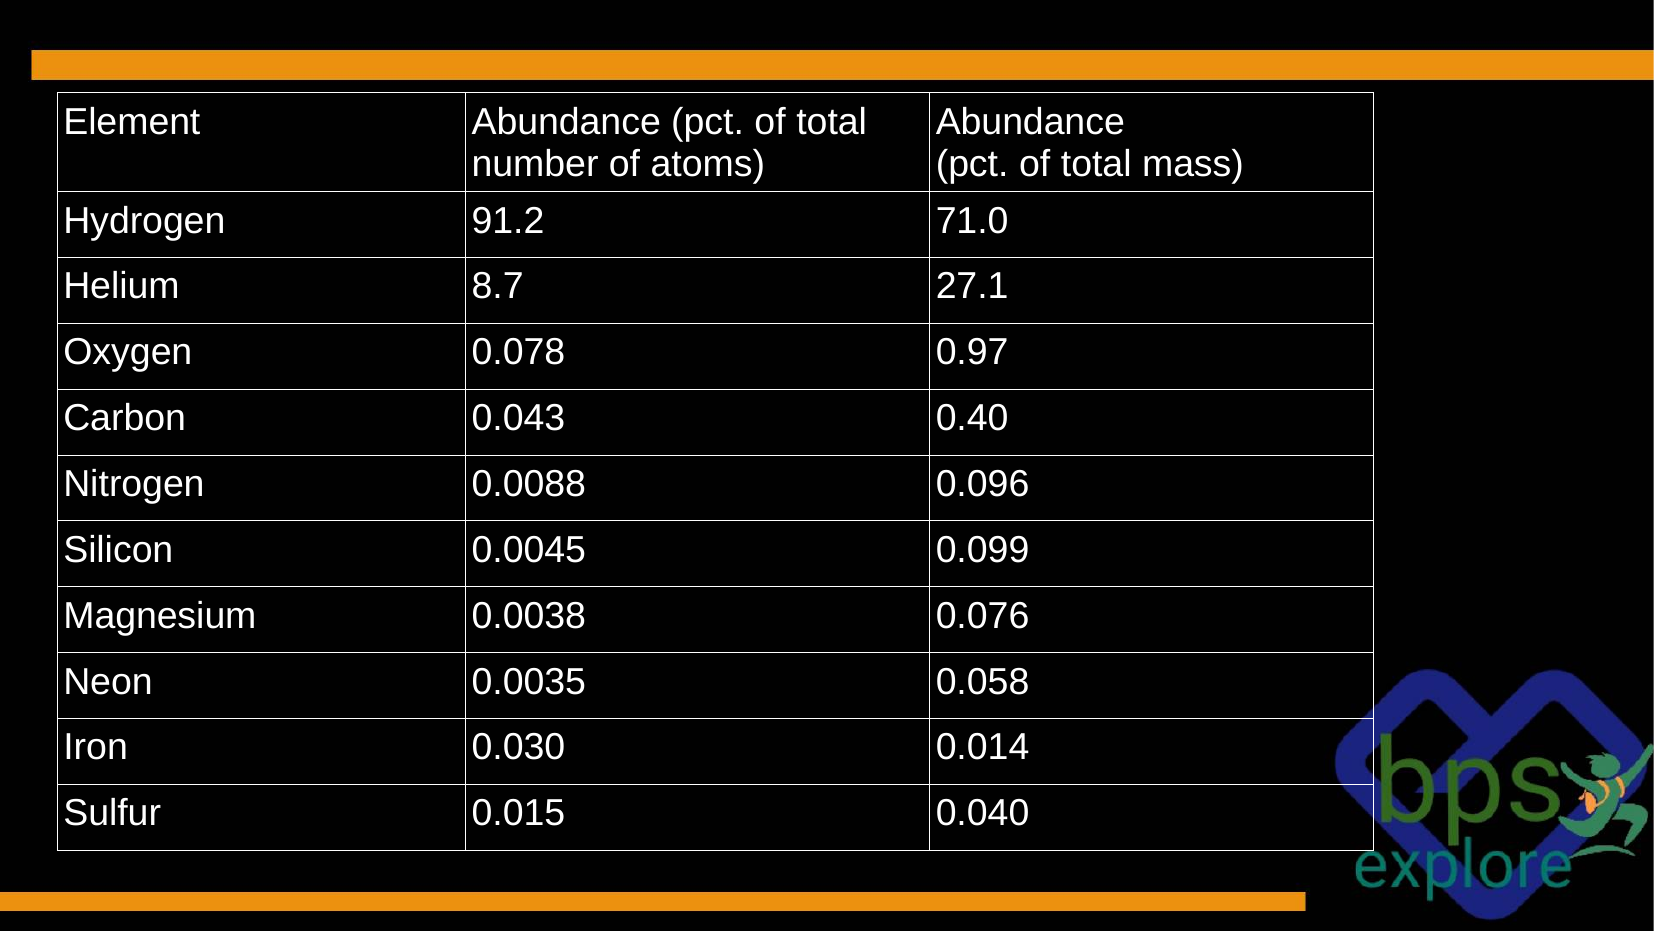

| Element | Abundance (pct. of total number of atoms) | Abundance (pct. of total mass) |
| --- | --- | --- |
| Hydrogen | 91.2 | 71.0 |
| Helium | 8.7 | 27.1 |
| Oxygen | 0.078 | 0.97 |
| Carbon | 0.043 | 0.40 |
| Nitrogen | 0.0088 | 0.096 |
| Silicon | 0.0045 | 0.099 |
| Magnesium | 0.0038 | 0.076 |
| Neon | 0.0035 | 0.058 |
| Iron | 0.030 | 0.014 |
| Sulfur | 0.015 | 0.040 |